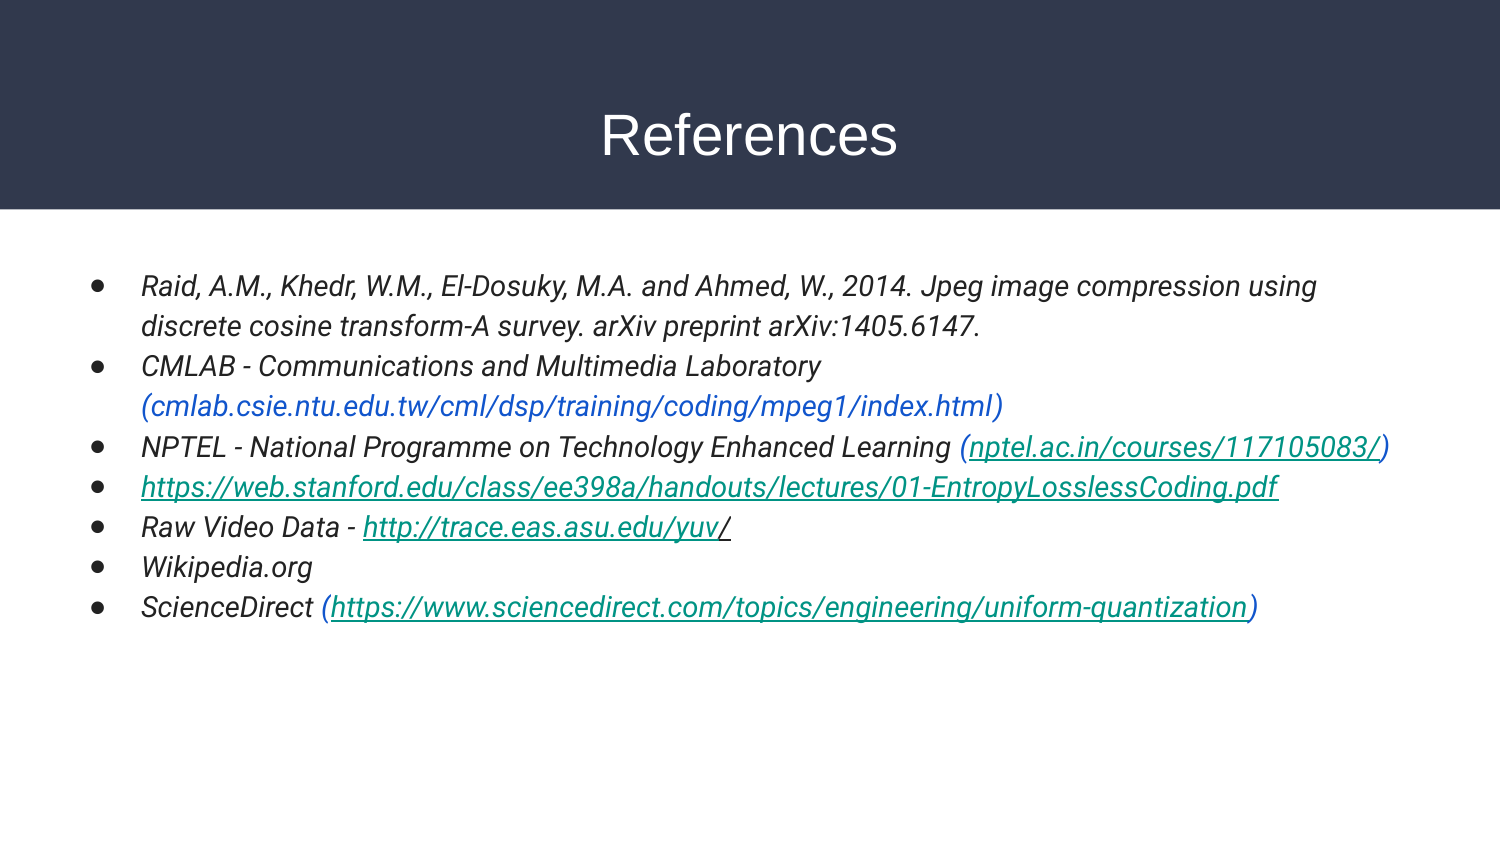

# References
Raid, A.M., Khedr, W.M., El-Dosuky, M.A. and Ahmed, W., 2014. Jpeg image compression using discrete cosine transform-A survey. arXiv preprint arXiv:1405.6147.
CMLAB - Communications and Multimedia Laboratory (cmlab.csie.ntu.edu.tw/cml/dsp/training/coding/mpeg1/index.html)
NPTEL - National Programme on Technology Enhanced Learning (nptel.ac.in/courses/117105083/)
https://web.stanford.edu/class/ee398a/handouts/lectures/01-EntropyLosslessCoding.pdf
Raw Video Data - http://trace.eas.asu.edu/yuv/
Wikipedia.org
ScienceDirect (https://www.sciencedirect.com/topics/engineering/uniform-quantization)